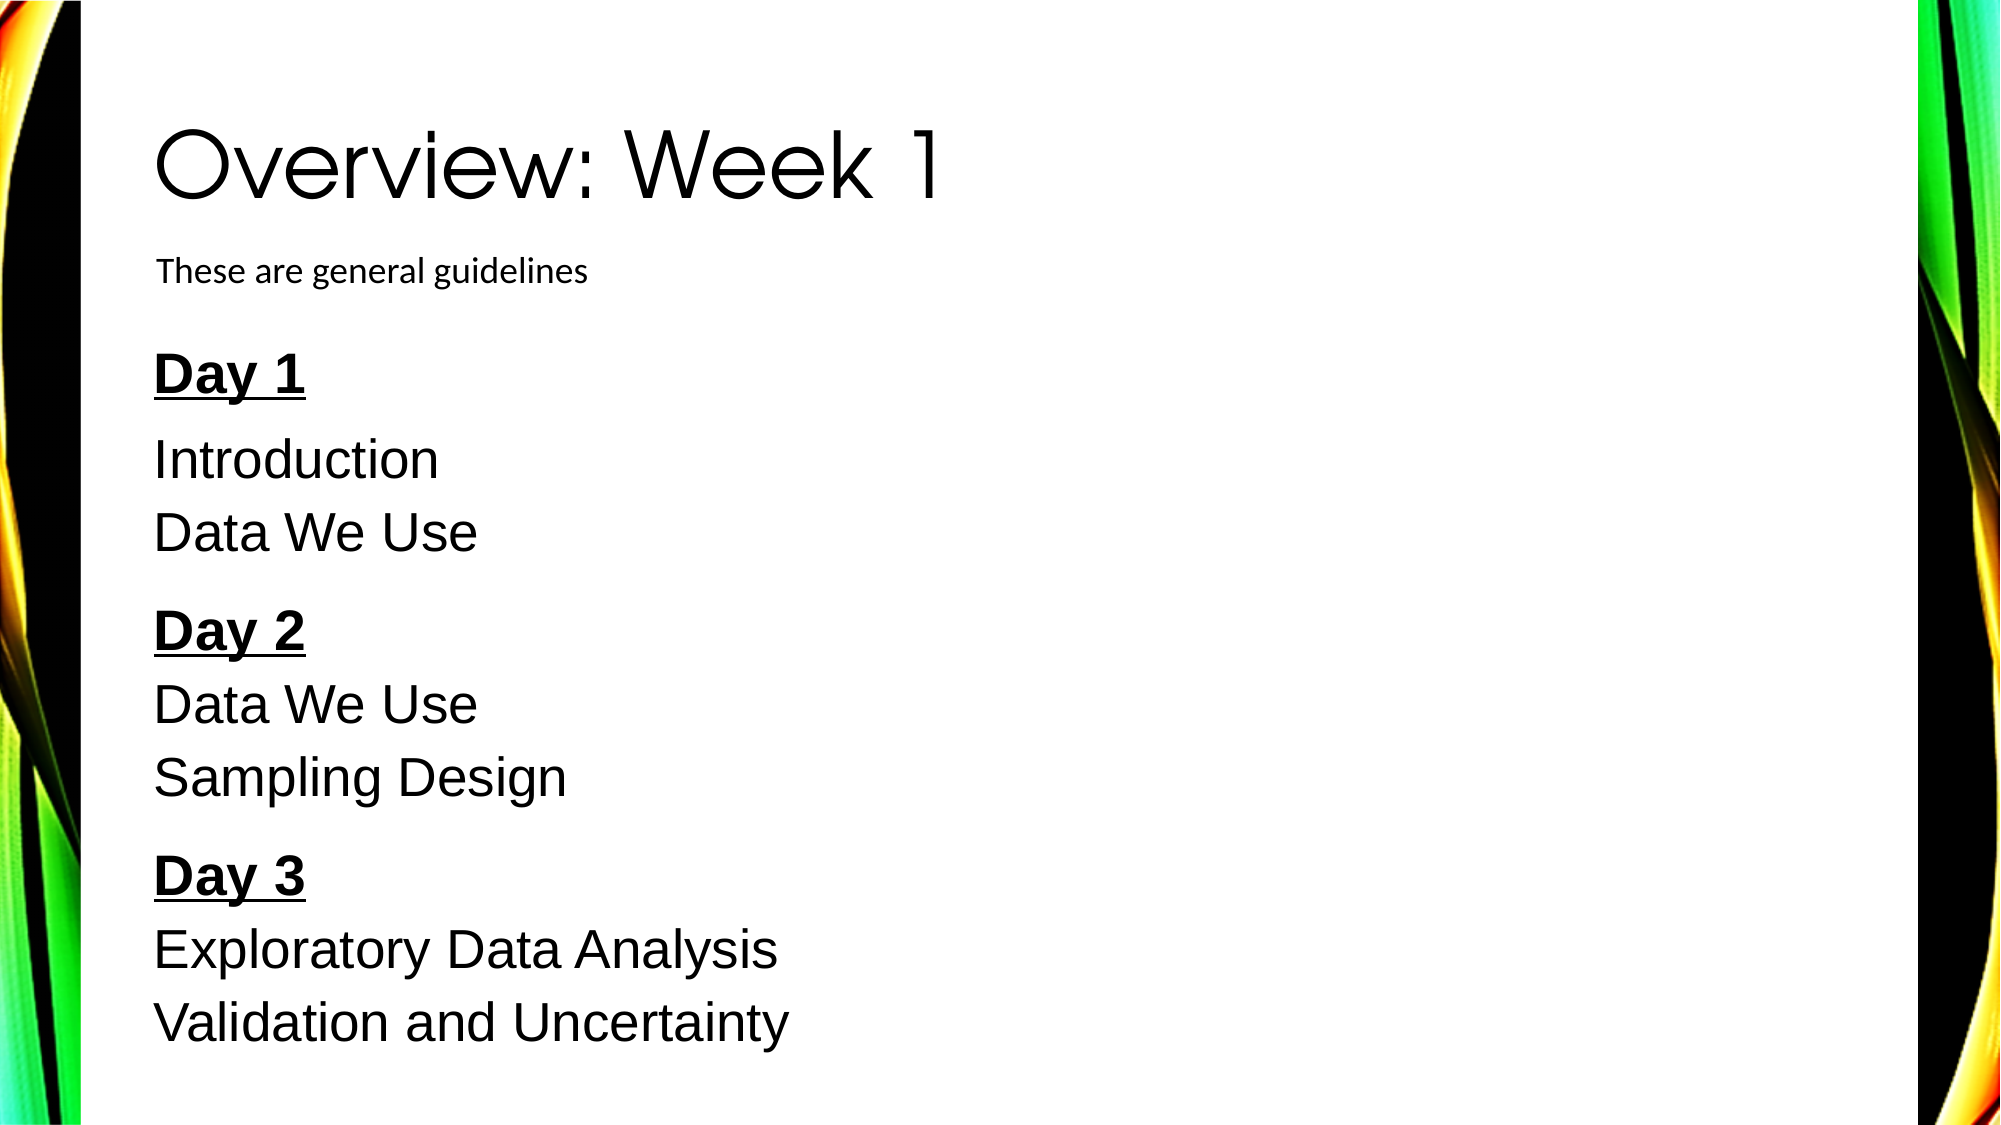

# Overview: Week 1
These are general guidelines
Day 1
Introduction
Data We Use
Day 2
Data We Use
Sampling Design
Day 3
Exploratory Data Analysis
Validation and Uncertainty